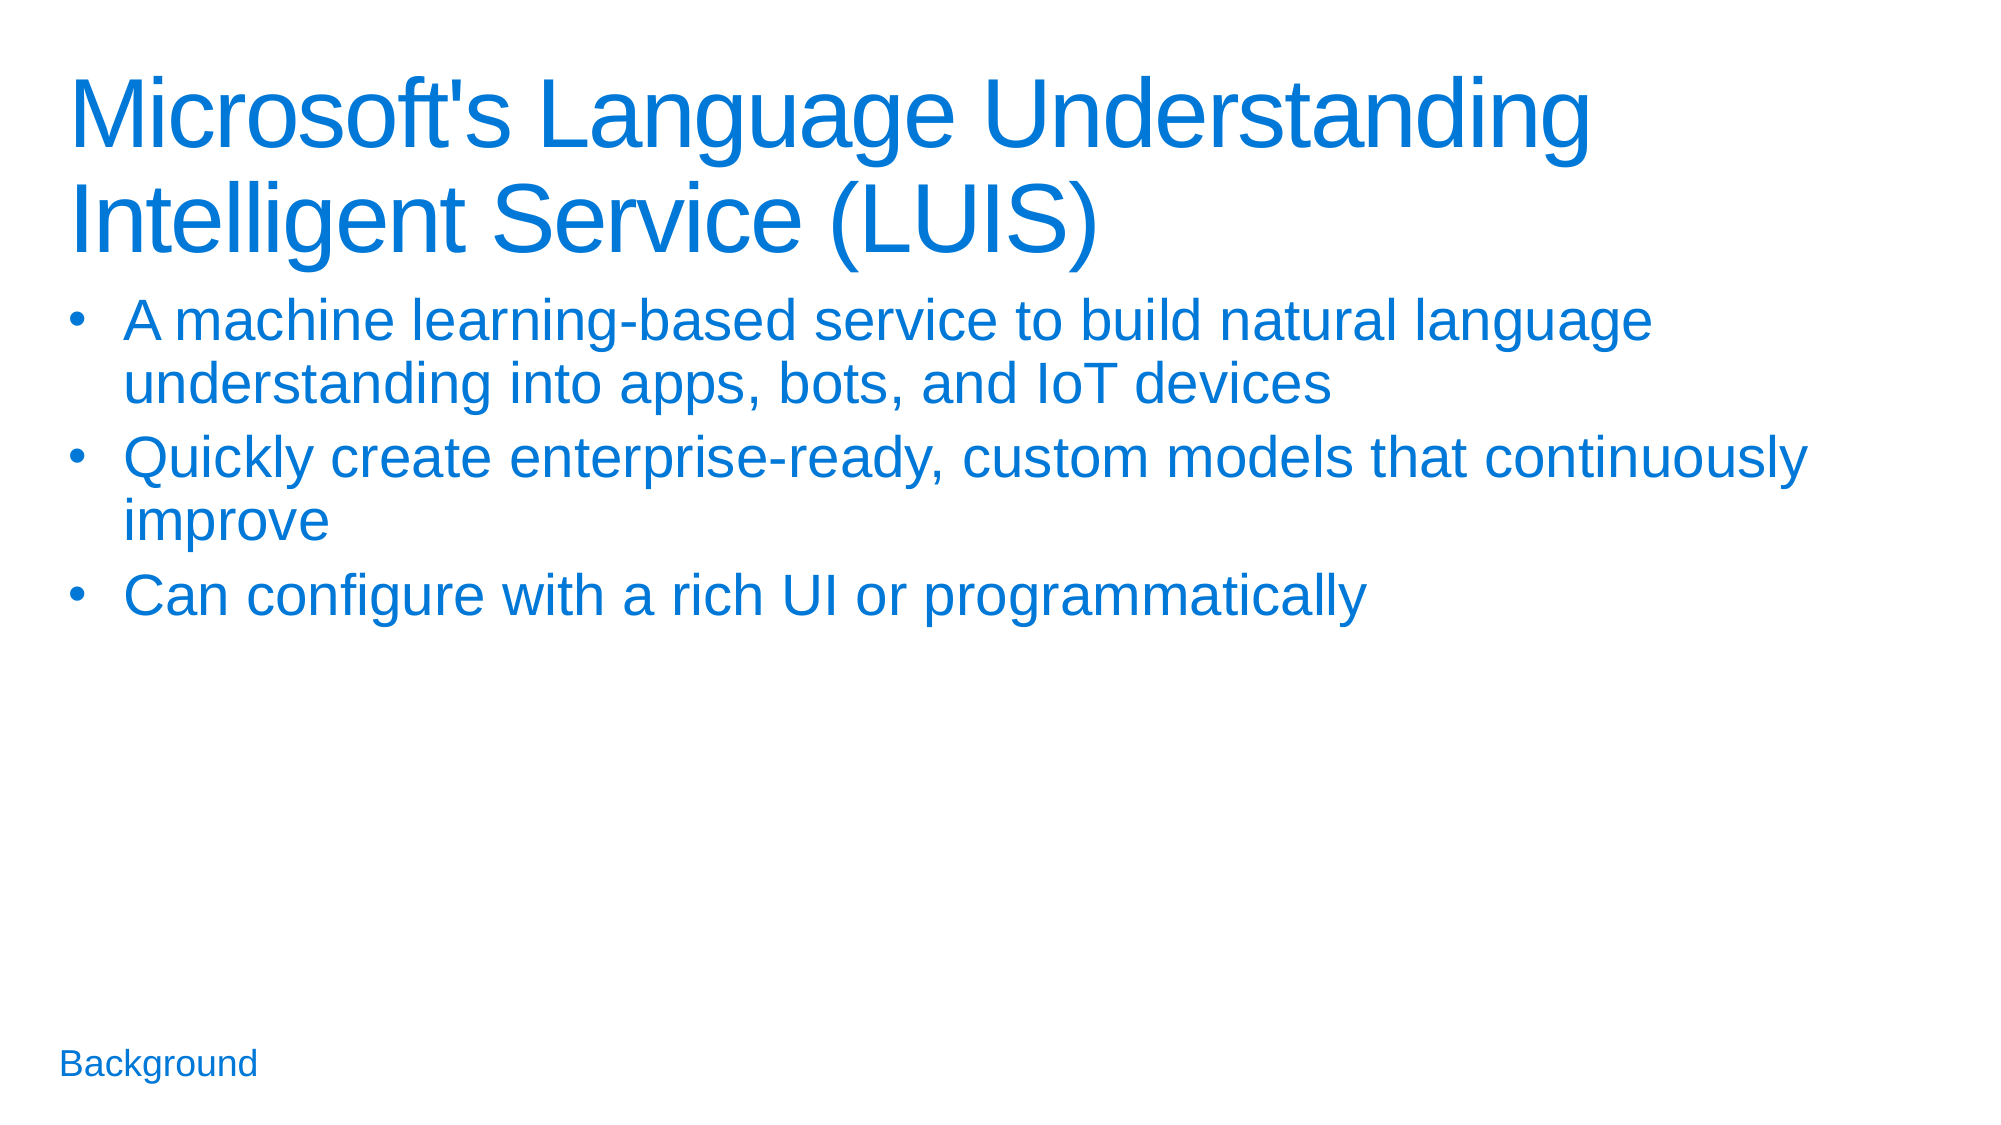

# Microsoft's Language Understanding Intelligent Service (LUIS)
A machine learning-based service to build natural language understanding into apps, bots, and IoT devices
Quickly create enterprise-ready, custom models that continuously improve
Can configure with a rich UI or programmatically
Background